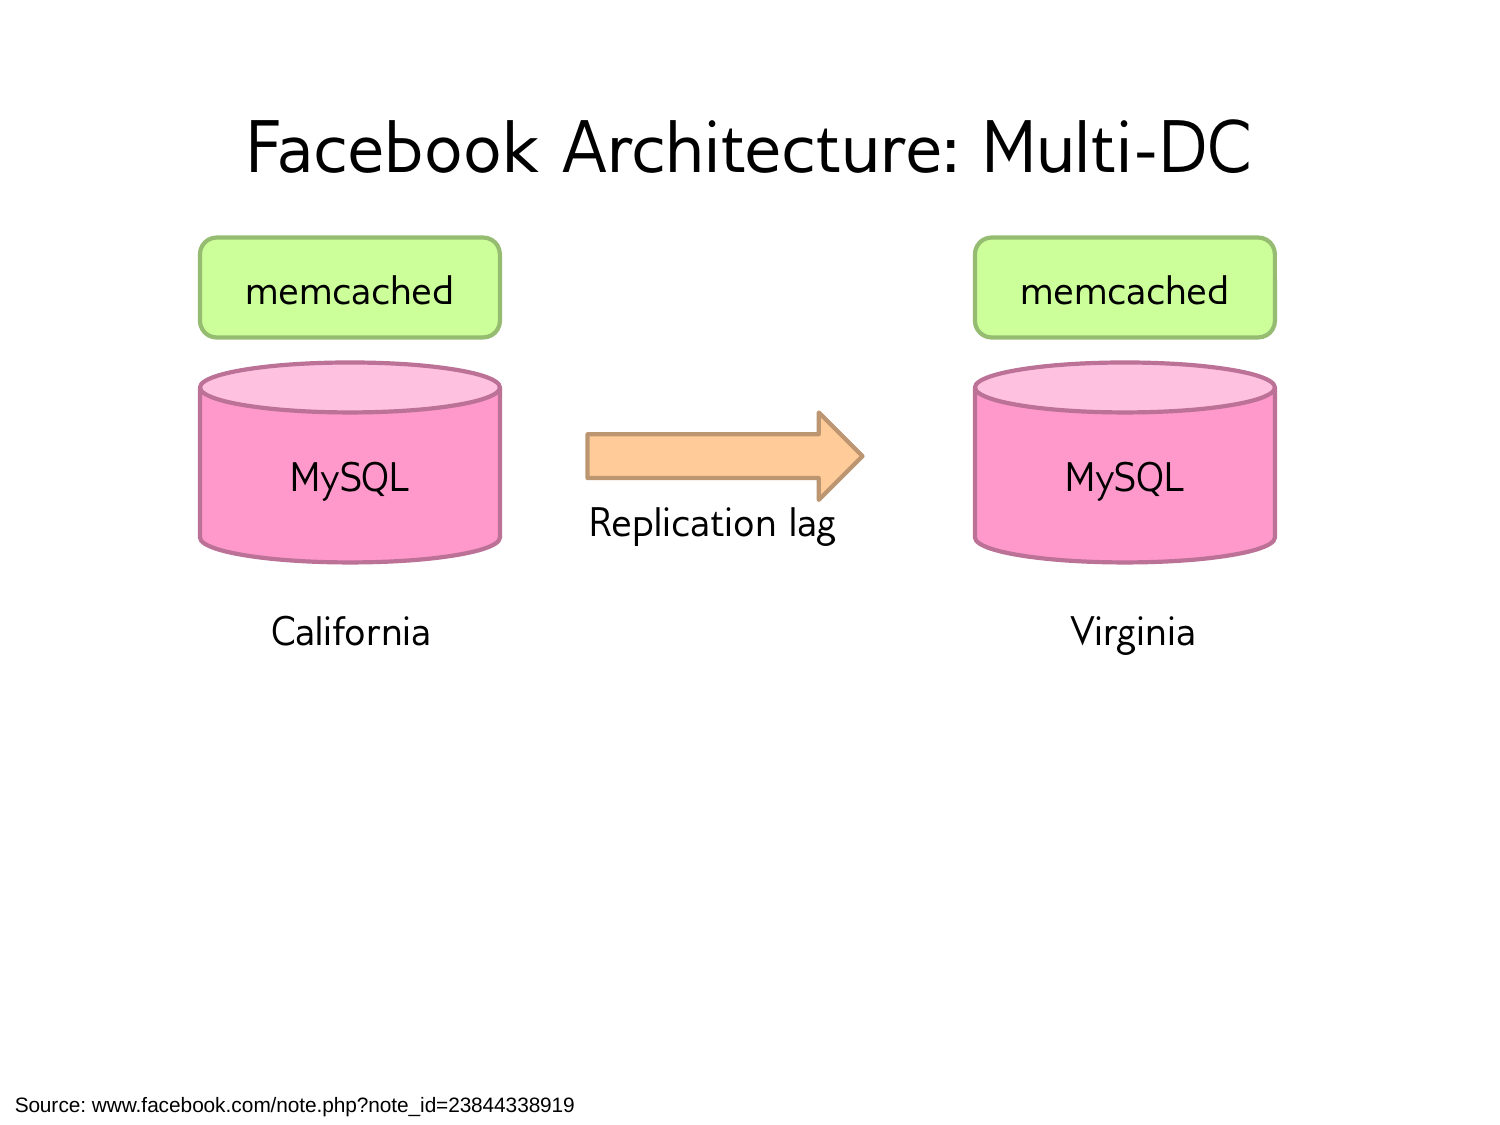

Facebook Architecture: Multi-DC
memcached
memcached
MySQL
MySQL

Replication lag
California
Virginia
User updates first name from “Jason” to “Monkey”.
Write “Monkey” in master DB in CA, delete memcached entry in CA and VA.
Someone goes to profile in Virginia, read VA replica DB, get “Jason”.
Update VA memcache with first name as “Jason”.
Replication catches up. “Jason” stuck in memcached until another write!
Source: www.facebook.com/note.php?note_id=23844338919